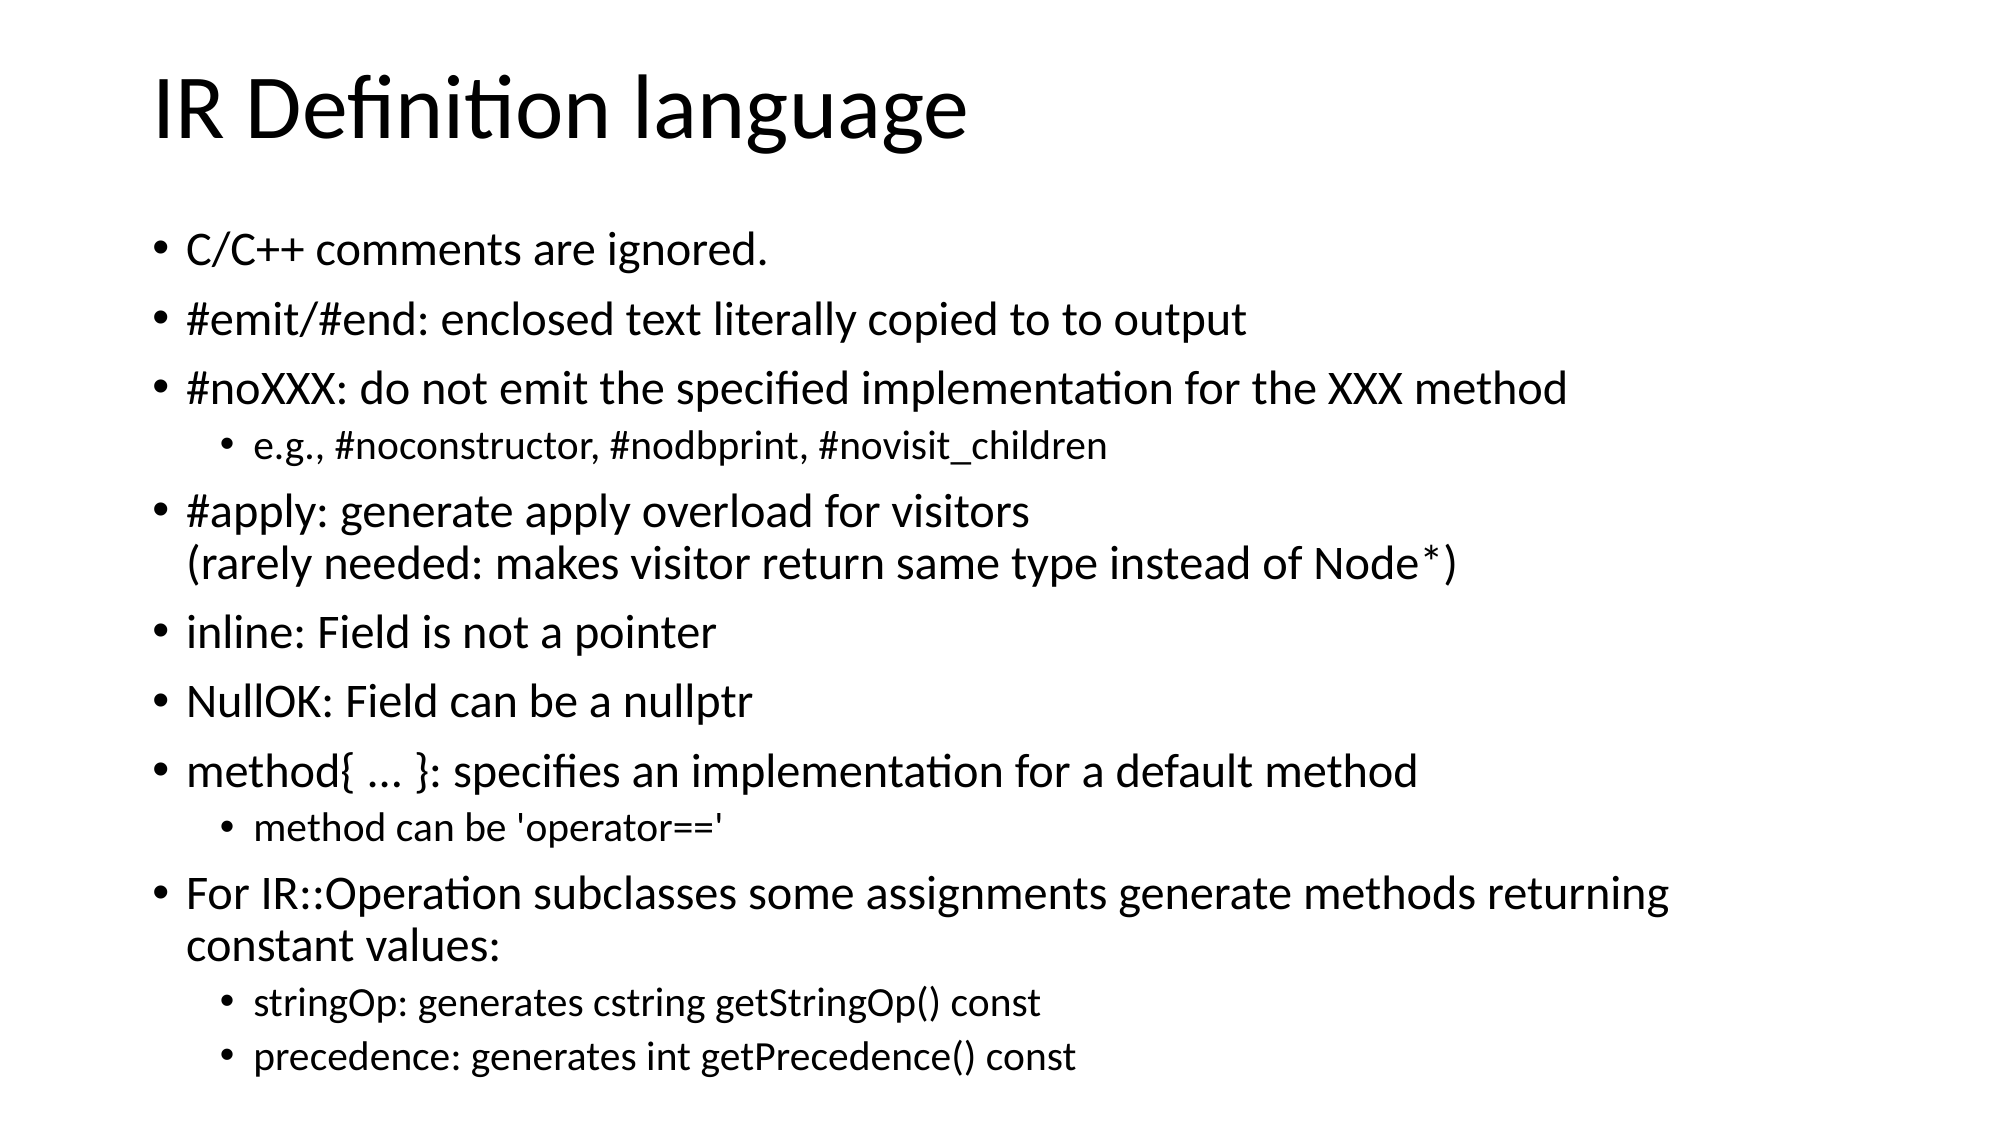

# IR Definition language
C/C++ comments are ignored.
#emit/#end: enclosed text literally copied to to output
#noXXX: do not emit the specified implementation for the XXX method
e.g., #noconstructor, #nodbprint, #novisit_children
#apply: generate apply overload for visitors
(rarely needed: makes visitor return same type instead of Node*)
inline: Field is not a pointer
NullOK: Field can be a nullptr
method{ ... }: specifies an implementation for a default method
method can be 'operator=='
For IR::Operation subclasses some assignments generate methods returning constant values:
stringOp: generates cstring getStringOp() const
precedence: generates int getPrecedence() const